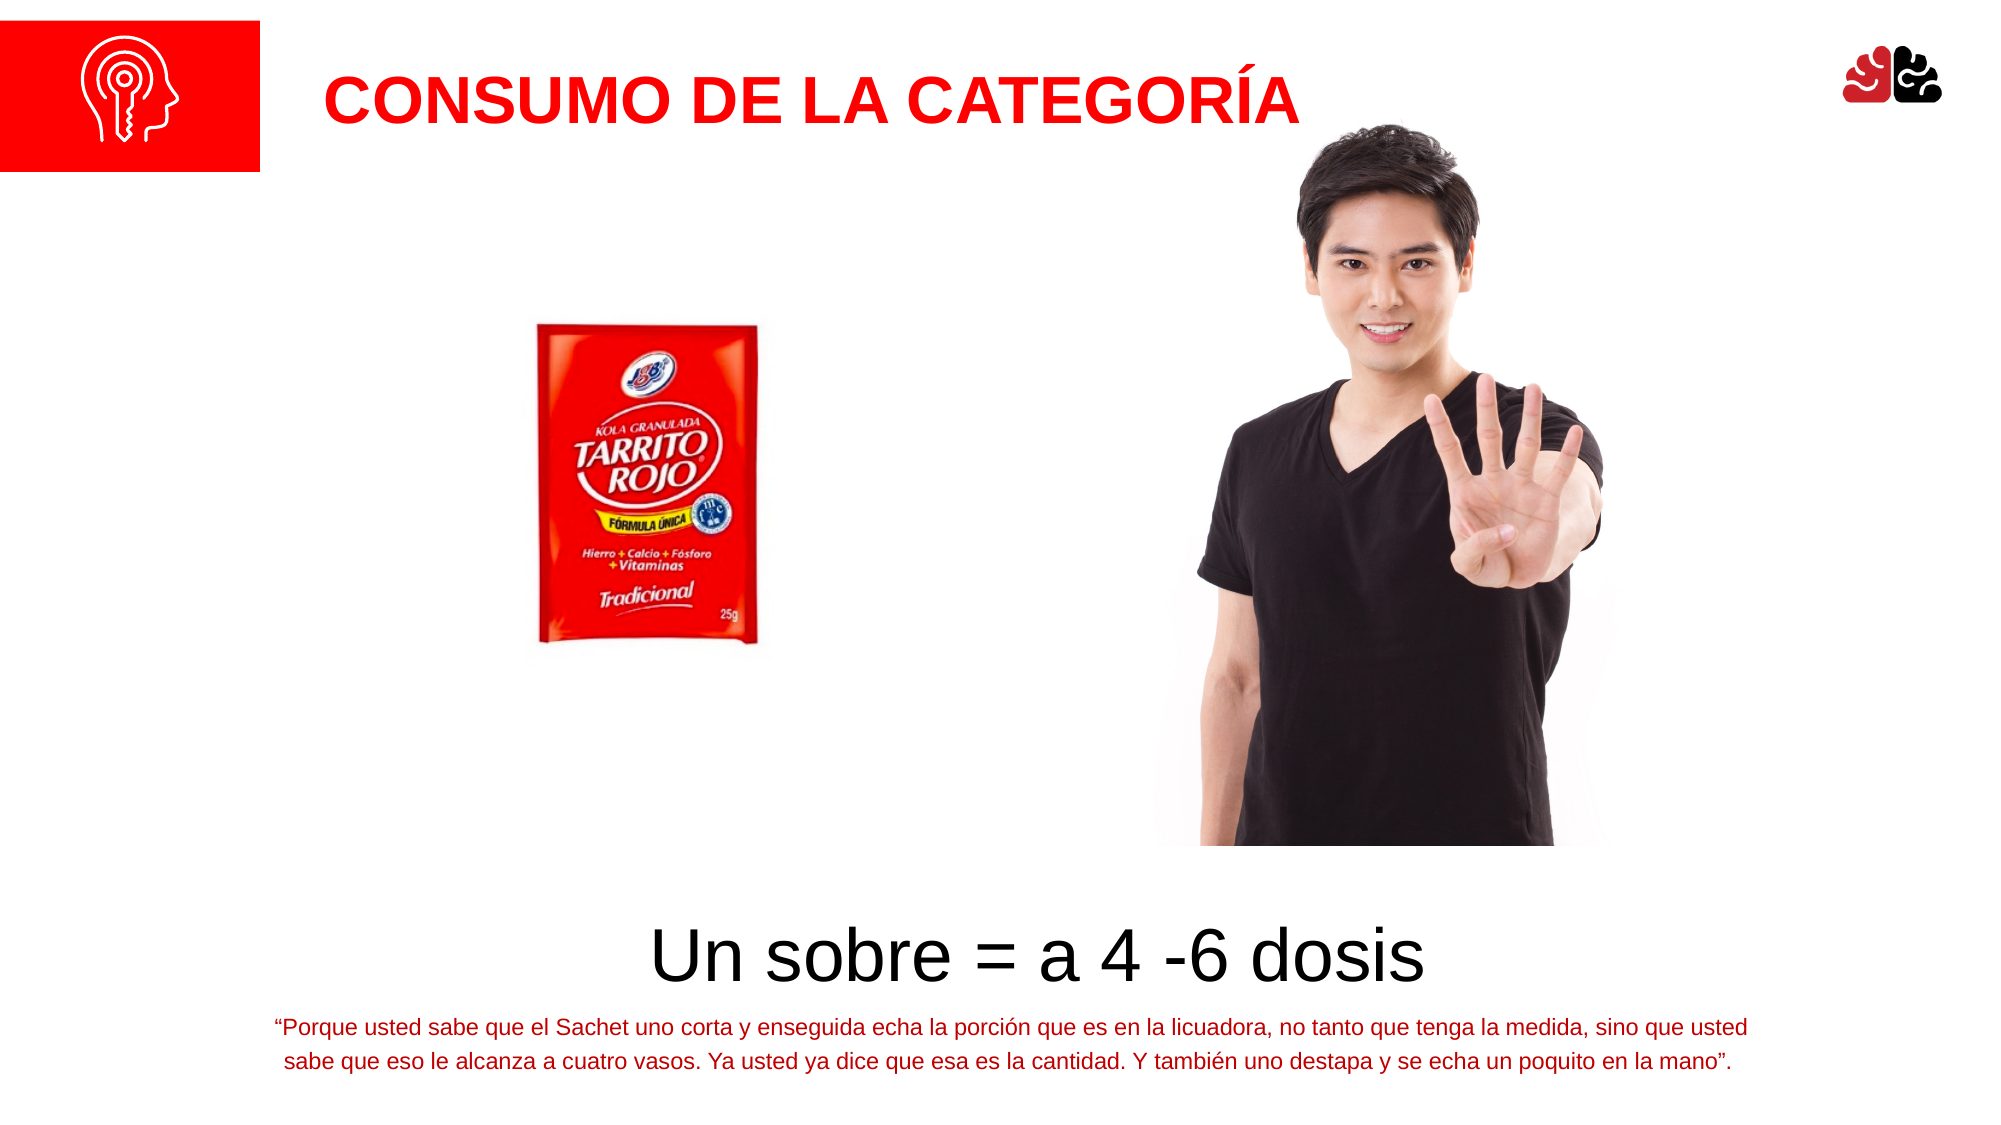

CONSUMO DE LA CATEGORÍA

Un sobre = a 4 -6 dosis
“Porque usted sabe que el Sachet uno corta y enseguida echa la porción que es en la licuadora, no tanto que tenga la medida, sino que usted sabe que eso le alcanza a cuatro vasos. Ya usted ya dice que esa es la cantidad. Y también uno destapa y se echa un poquito en la mano”.